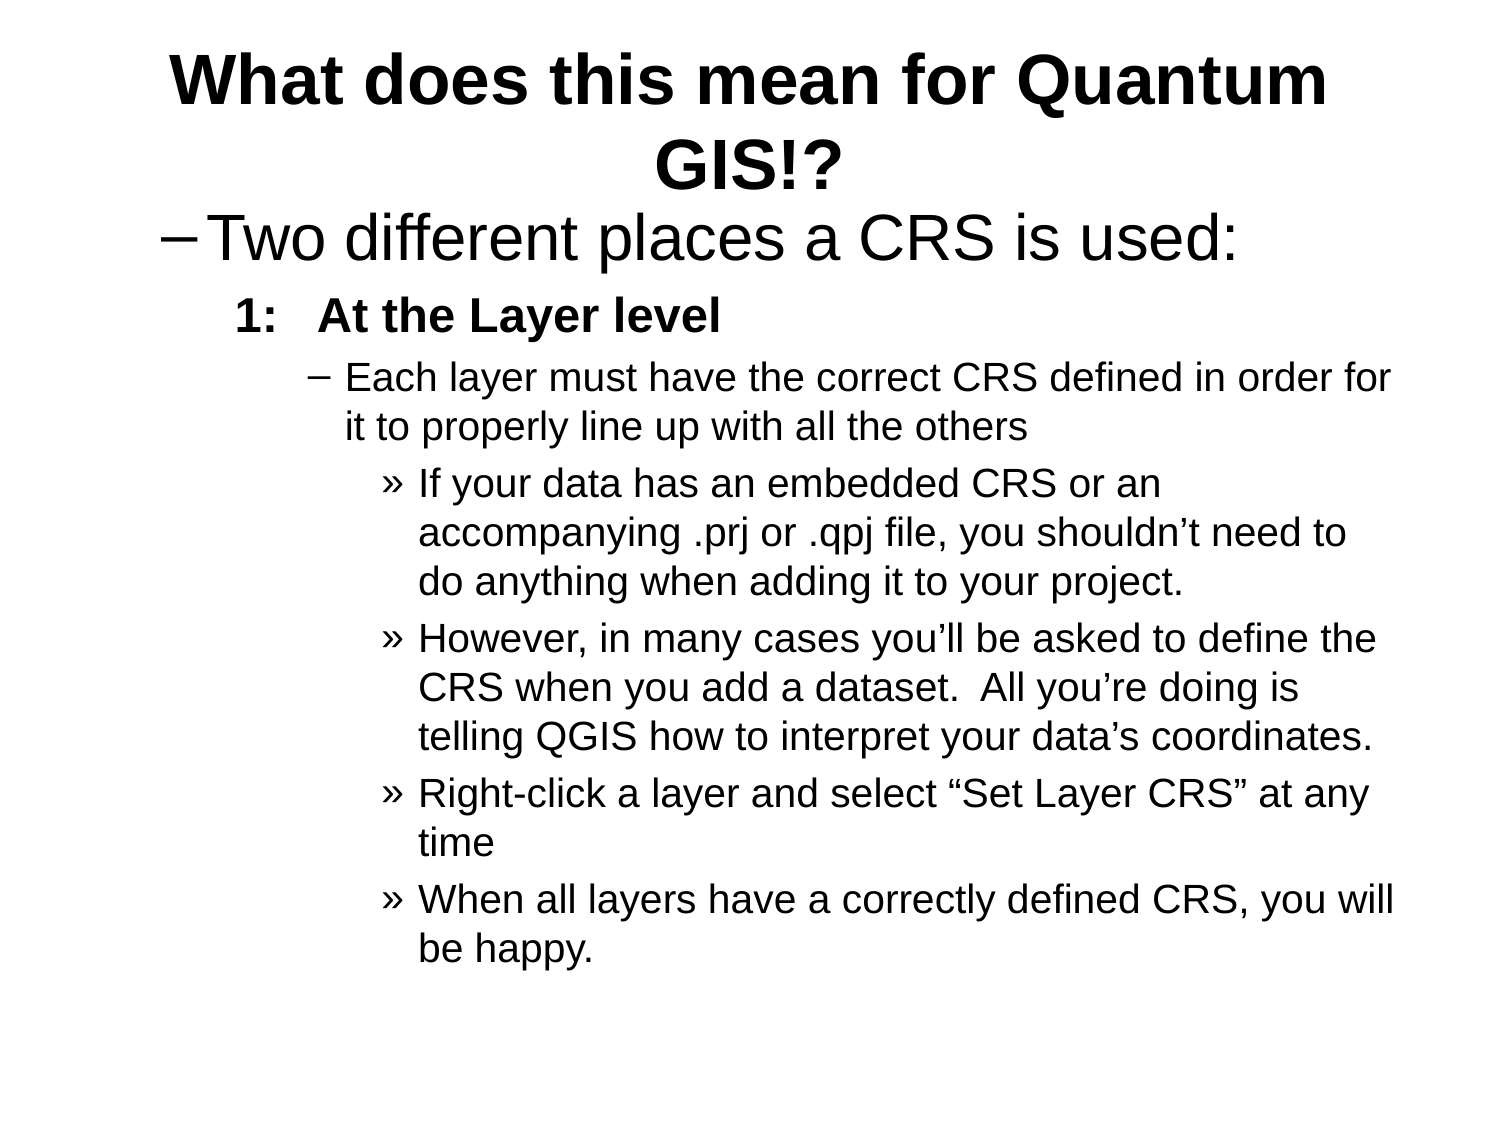

What does this mean for Quantum GIS!?
Two different places a CRS is used:
1:   At the Layer level
Each layer must have the correct CRS defined in order for it to properly line up with all the others
If your data has an embedded CRS or an accompanying .prj or .qpj file, you shouldn’t need to do anything when adding it to your project.
However, in many cases you’ll be asked to define the CRS when you add a dataset.  All you’re doing is telling QGIS how to interpret your data’s coordinates.
Right-click a layer and select “Set Layer CRS” at any time
When all layers have a correctly defined CRS, you will be happy.